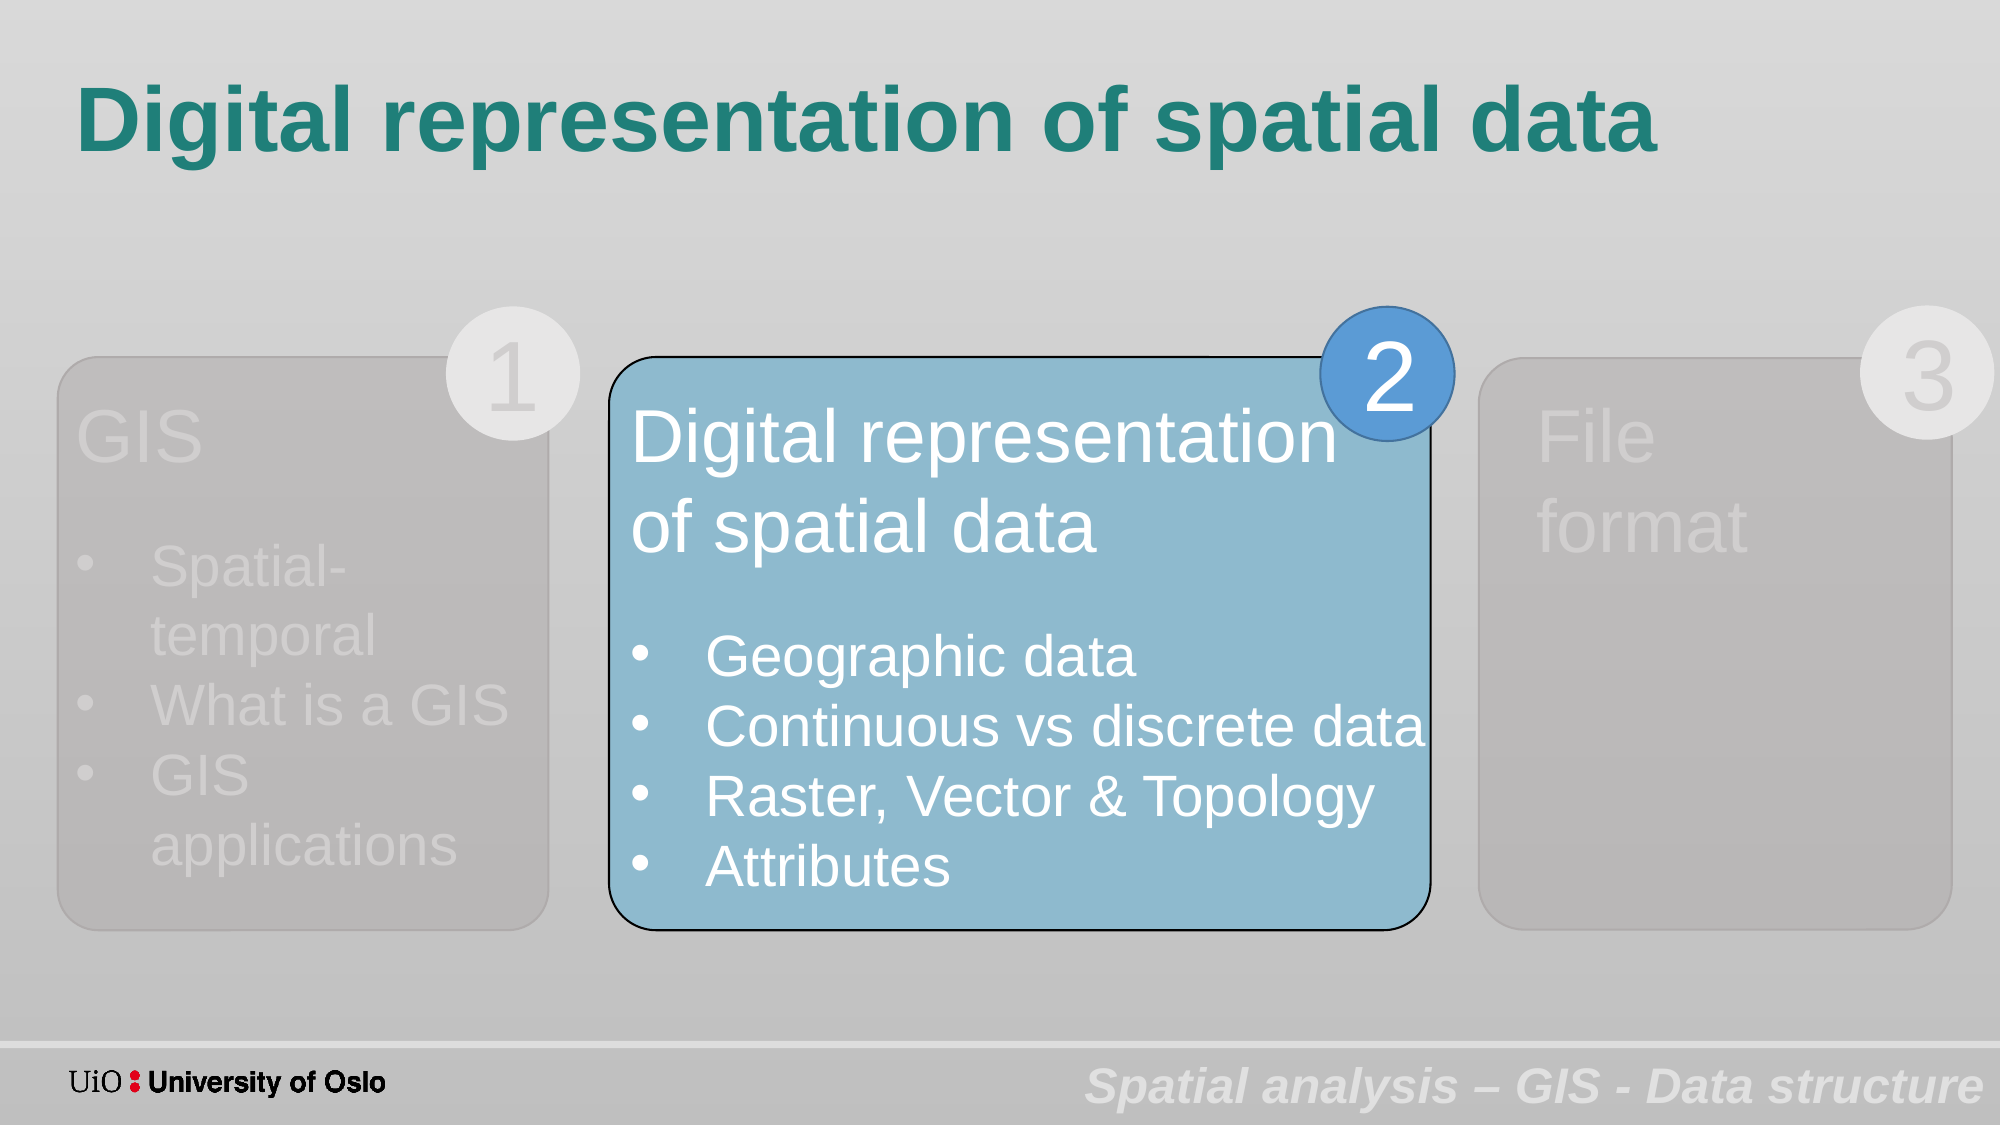

Digital representation of spatial data
3
1
2

GIS

Spatial-temporal
What is a GIS
GIS applications
Digital representation
of spatial data

Geographic data
Continuous vs discrete data
Raster, Vector & Topology
Attributes
File
format